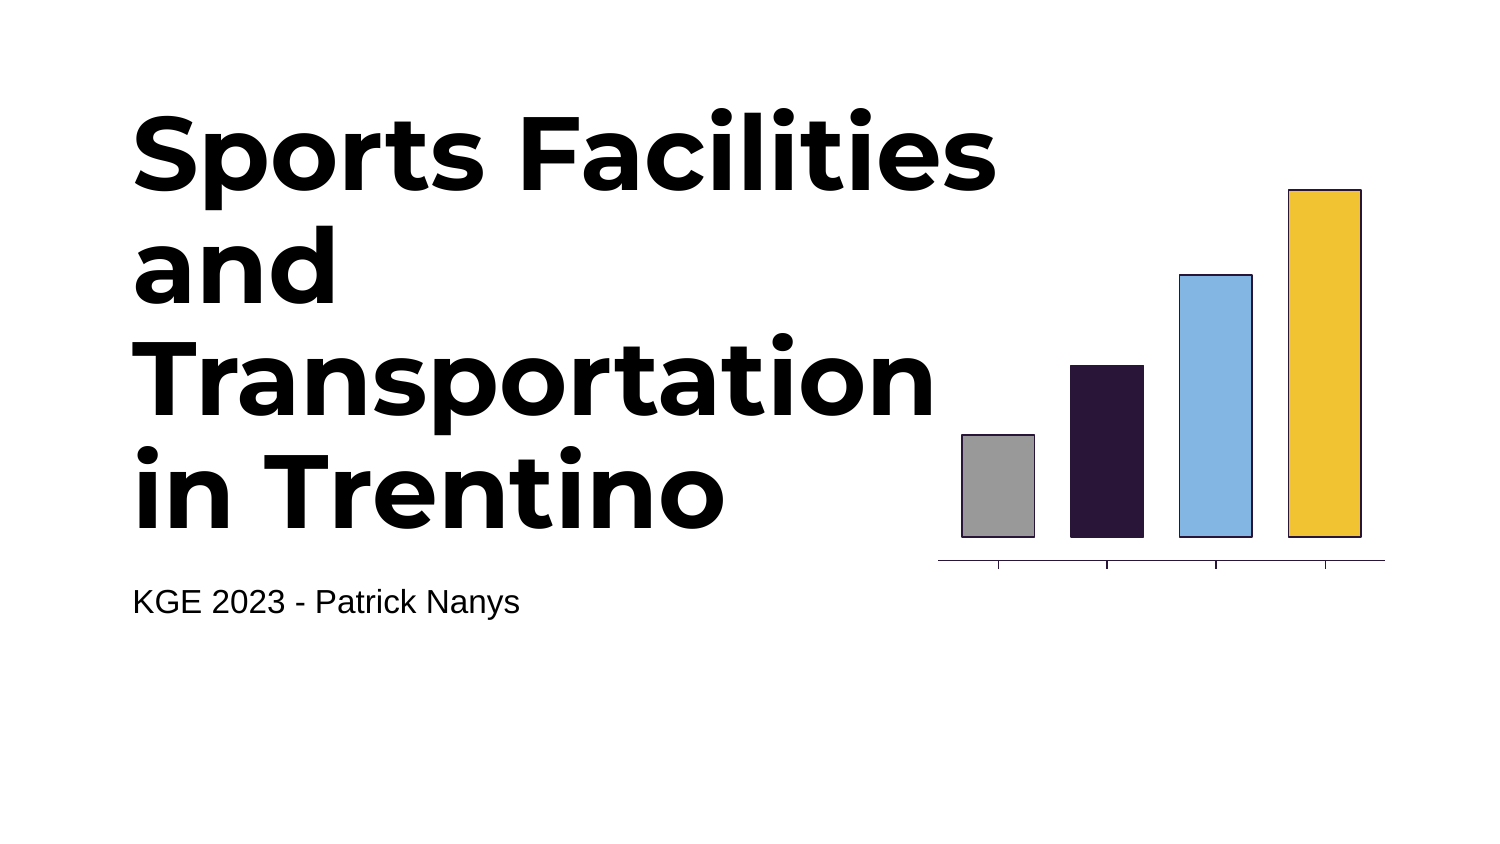

# Sports Facilities and Transportation in Trentino
KGE 2023 - Patrick Nanys